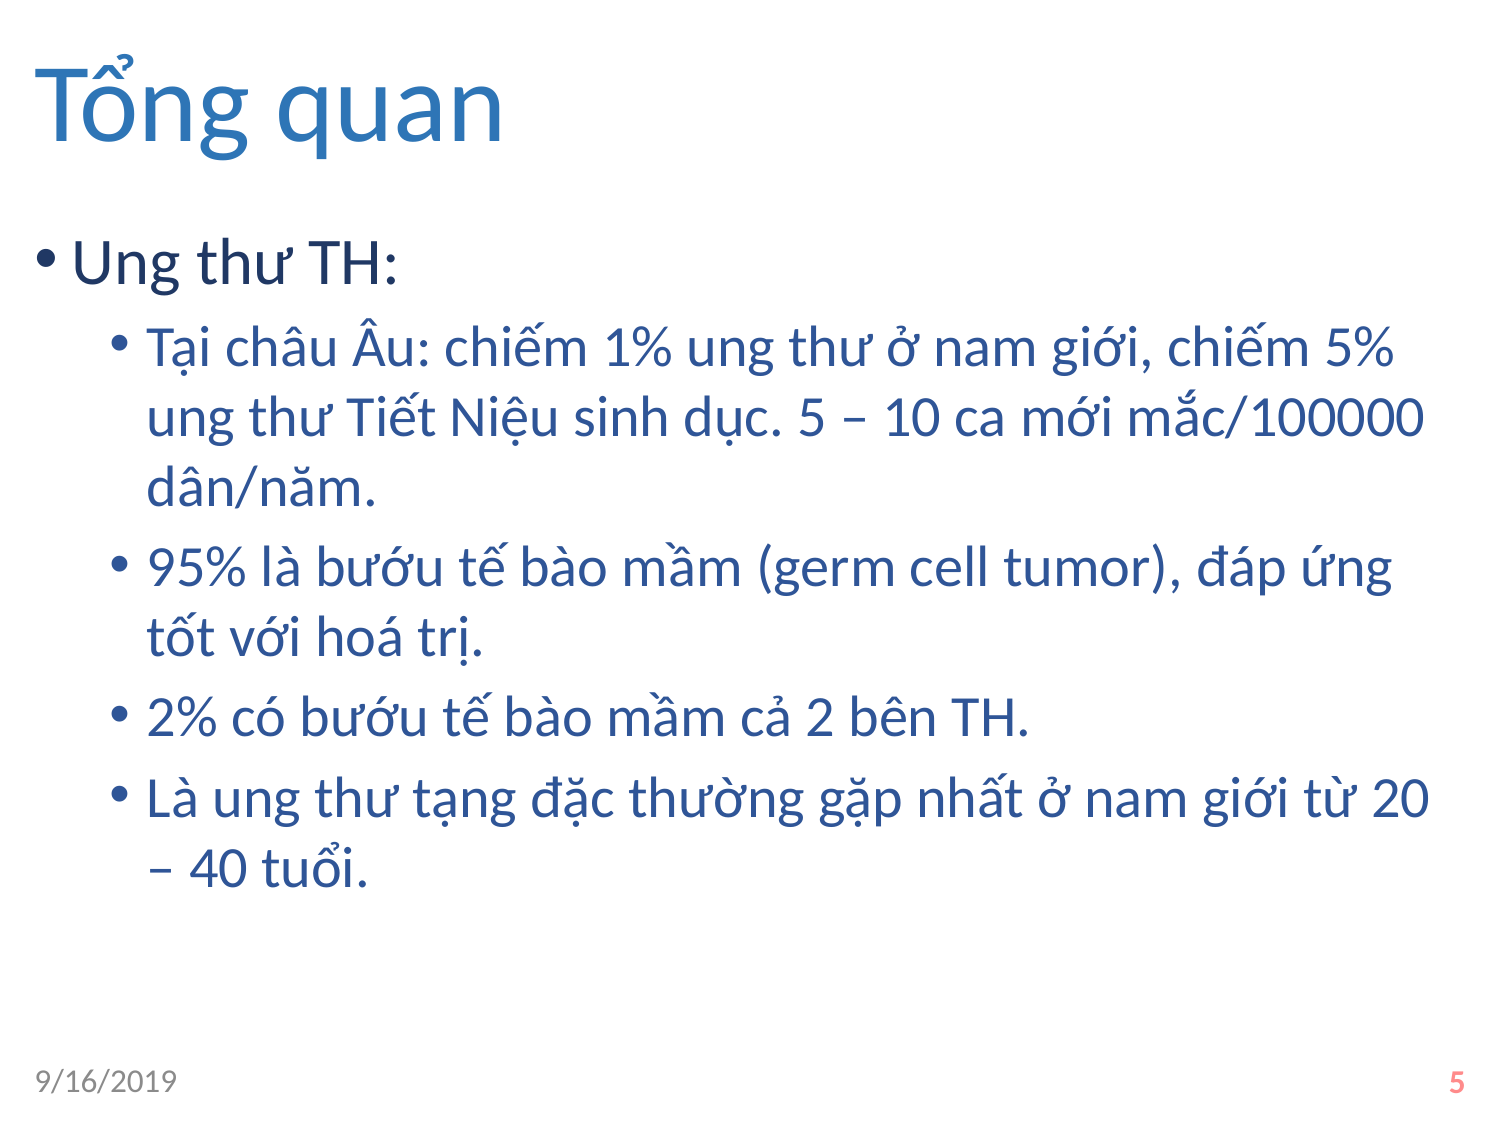

# Tổng quan
Ung thư TH:
Tại châu Âu: chiếm 1% ung thư ở nam giới, chiếm 5% ung thư Tiết Niệu sinh dục. 5 – 10 ca mới mắc/100000 dân/năm.
95% là bướu tế bào mầm (germ cell tumor), đáp ứng tốt với hoá trị.
2% có bướu tế bào mầm cả 2 bên TH.
Là ung thư tạng đặc thường gặp nhất ở nam giới từ 20 – 40 tuổi.
9/16/2019
5